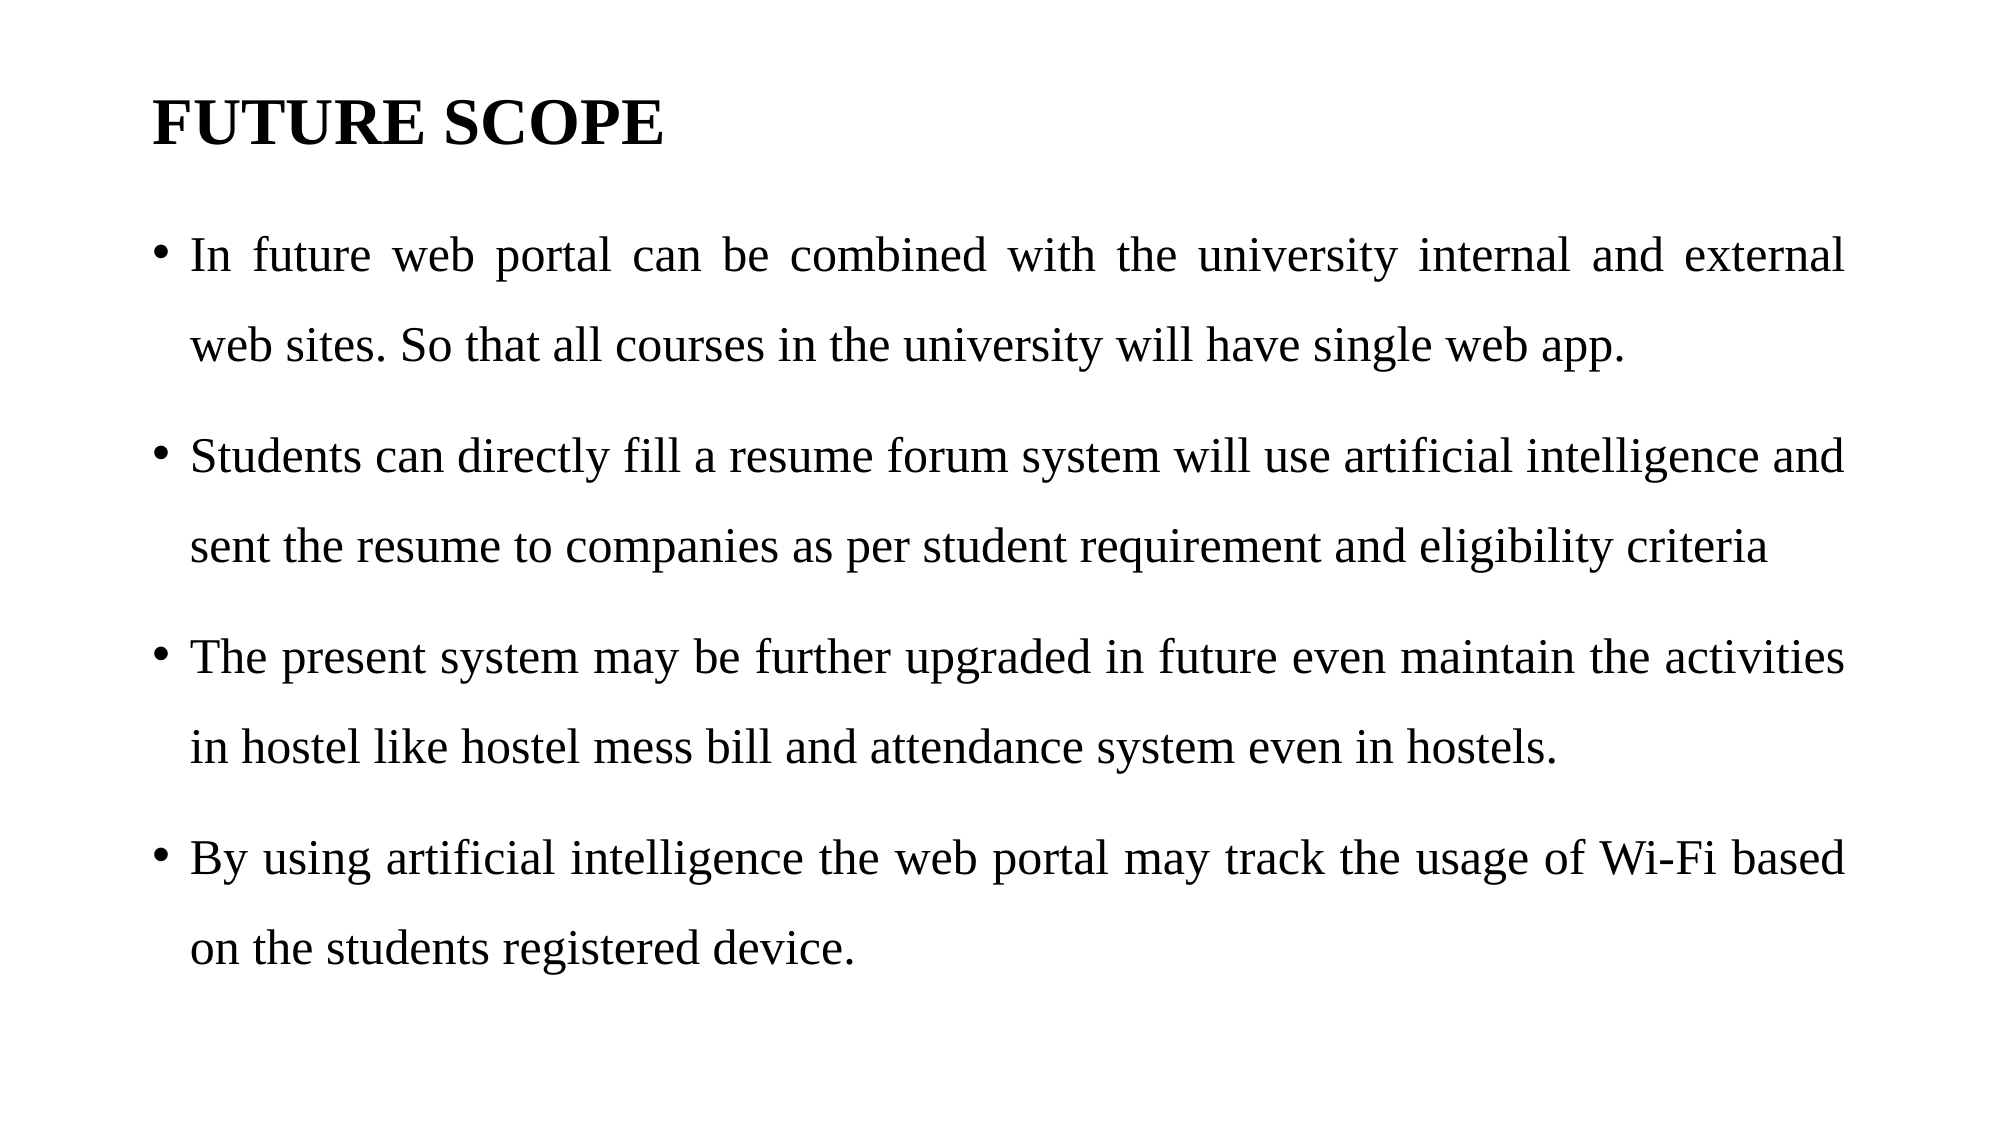

# FUTURE SCOPE
In future web portal can be combined with the university internal and external web sites. So that all courses in the university will have single web app.
Students can directly fill a resume forum system will use artificial intelligence and sent the resume to companies as per student requirement and eligibility criteria
The present system may be further upgraded in future even maintain the activities in hostel like hostel mess bill and attendance system even in hostels.
By using artificial intelligence the web portal may track the usage of Wi-Fi based on the students registered device.